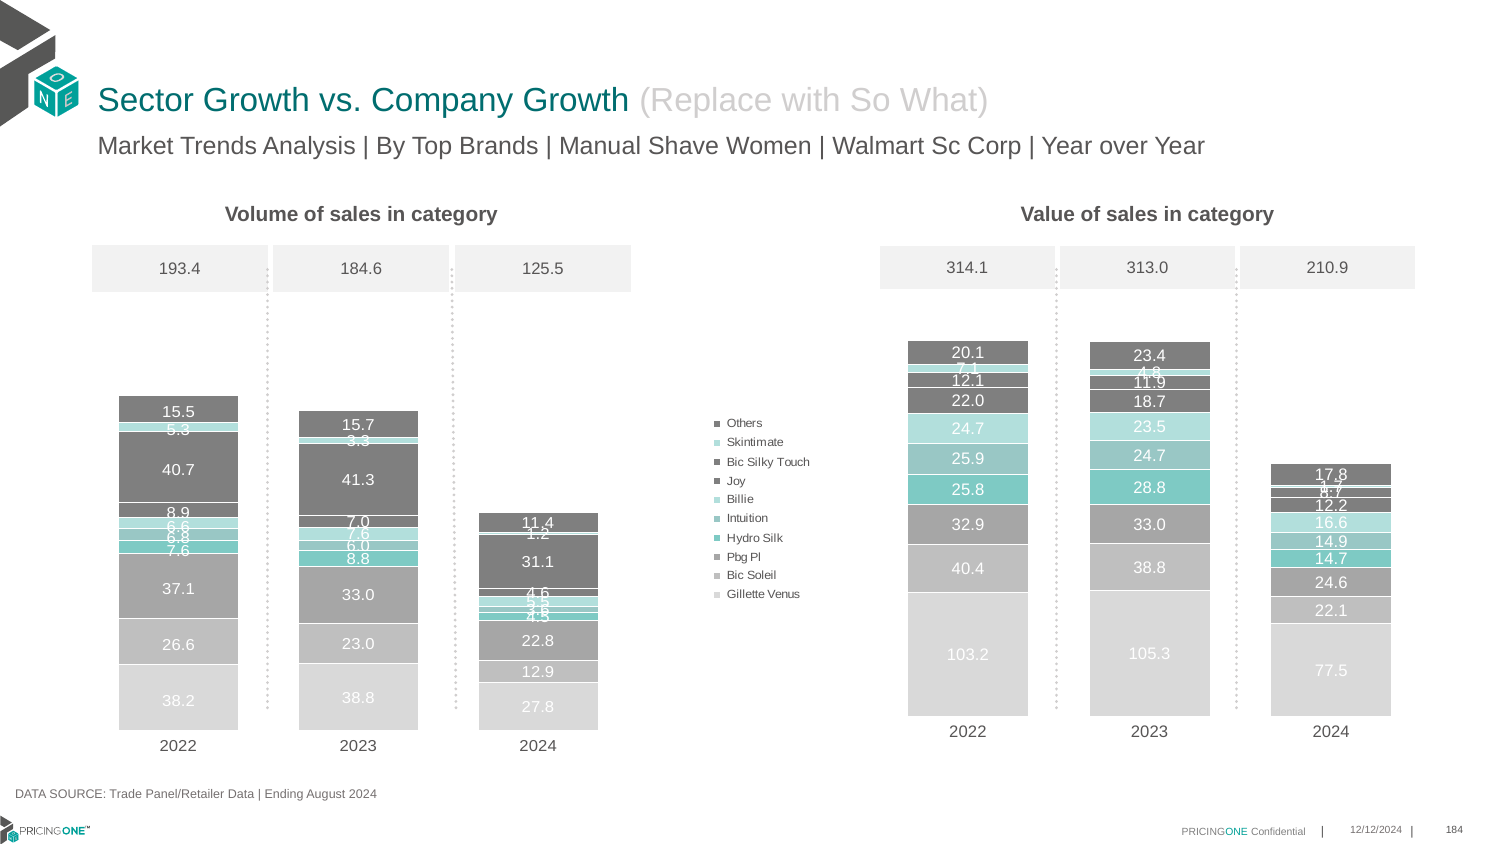

# Sector Growth vs. Company Growth (Replace with So What)
Market Trends Analysis | By Top Brands | Manual Shave Women | Walmart Sc Corp | Year over Year
| Value of sales in category |  |  |
| --- | --- | --- |
| 314.1 | 313.0 | 210.9 |
| Volume of sales in category |  |  |
| --- | --- | --- |
| 193.4 | 184.6 | 125.5 |

### Chart

| Category | Gillette Venus | Bic Soleil | Pbg Pl | Hydro Silk | Intuition | Billie | Joy | Bic Silky Touch | Skintimate | Others |
|---|---|---|---|---|---|---|---|---|---|---|
| 2022 | 103.152052 | 40.436945 | 32.911728 | 25.805766 | 25.893193 | 24.660221 | 21.955579 | 12.071969 | 7.132784 | 20.129301 |
| 2023 | 105.295071 | 38.824878 | 33.028536 | 28.750659 | 24.657988 | 23.54959 | 18.701531 | 11.925955 | 4.847833 | 23.449246 |
| 2024 | 77.493152 | 22.108745 | 24.641676 | 14.736034 | 14.868503 | 16.551885 | 12.214383 | 8.746592 | 1.737985 | 17.791085 |

### Chart

| Category | Gillette Venus | Bic Soleil | Pbg Pl | Hydro Silk | Intuition | Billie | Joy | Bic Silky Touch | Skintimate | Others |
|---|---|---|---|---|---|---|---|---|---|---|
| 2022 | 38.192134 | 26.648798 | 37.09829 | 7.614932 | 6.767732 | 6.588683 | 8.937572 | 40.651737 | 5.336479 | 15.537109 |
| 2023 | 38.833718 | 23.007075 | 33.015149 | 8.81314 | 6.015325 | 7.569741 | 6.988801 | 41.271461 | 3.335484 | 15.743648 |
| 2024 | 27.840658 | 12.93545 | 22.777517 | 4.533425 | 3.648114 | 5.537661 | 4.609741 | 31.101091 | 1.184504 | 11.367453 |
DATA SOURCE: Trade Panel/Retailer Data | Ending August 2024

12/12/2024
184